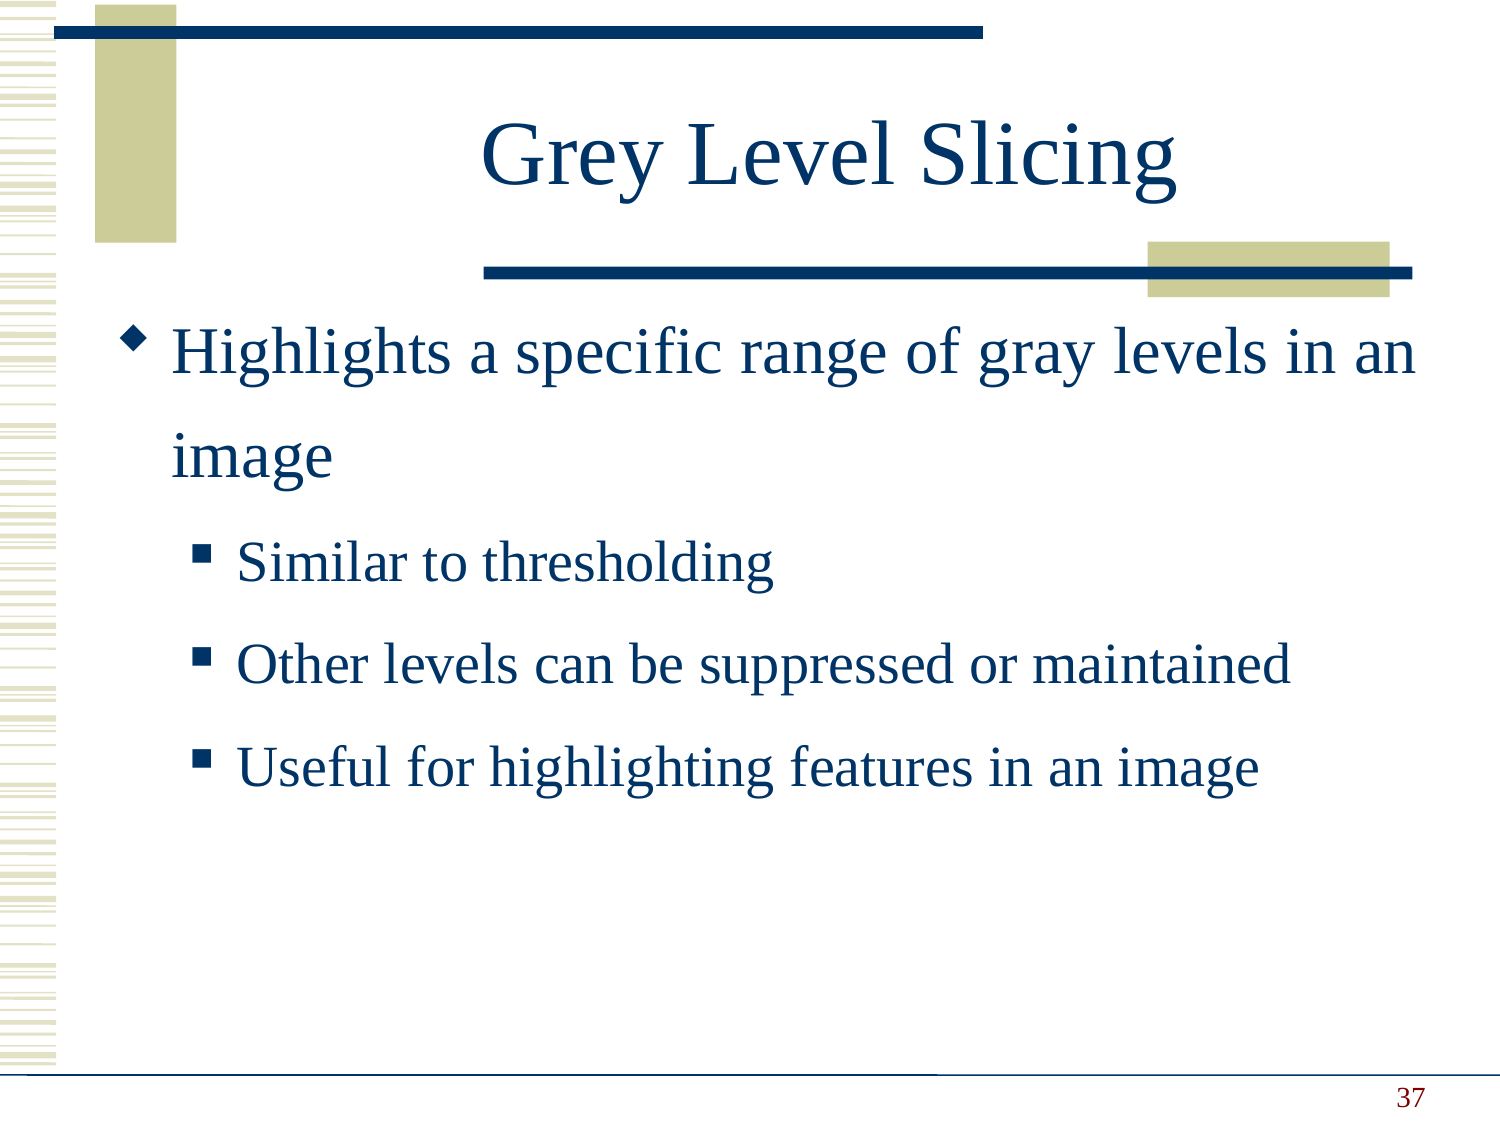

Grey Level Slicing
Highlights a specific range of gray levels in an image
Similar to thresholding
Other levels can be suppressed or maintained
Useful for highlighting features in an image

37